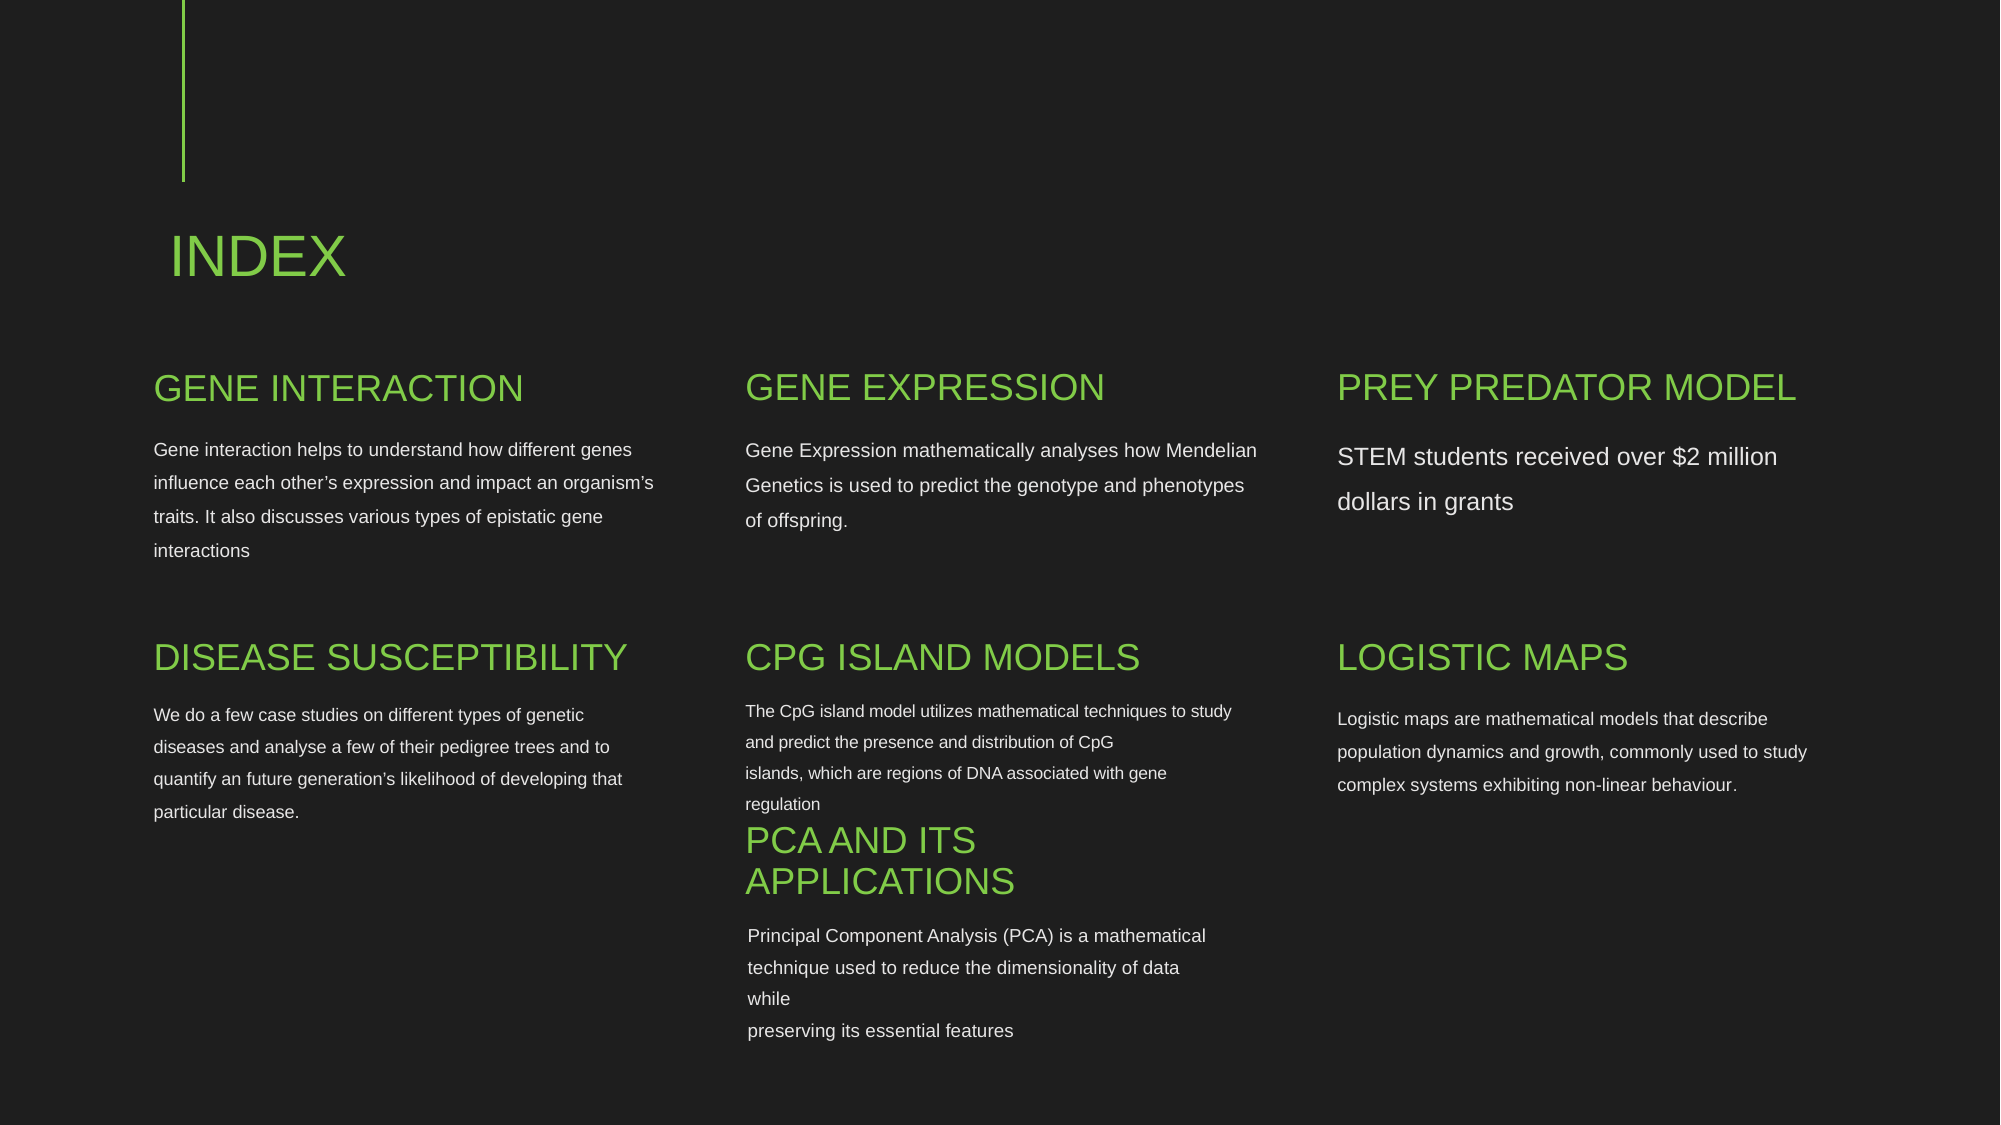

# index
Gene interaction
Gene expression
Prey predator model
Gene interaction helps to understand how different genes influence each other’s expression and impact an organism’s
traits. It also discusses various types of epistatic gene interactions
Gene Expression mathematically analyses how Mendelian Genetics is used to predict the genotype and phenotypes
of offspring.
STEM students received over $2 million dollars in grants

Disease susceptibility
Cpg island models
LOGISTIC MAPS
The CpG island model utilizes mathematical techniques to study and predict the presence and distribution of CpG
islands, which are regions of DNA associated with gene regulation
We do a few case studies on different types of genetic diseases and analyse a few of their pedigree trees and to
quantify an future generation’s likelihood of developing that particular disease.
Logistic maps are mathematical models that describe population dynamics and growth, commonly used to study
complex systems exhibiting non-linear behaviour.
Pca and its applications
Principal Component Analysis (PCA) is a mathematical technique used to reduce the dimensionality of data while
preserving its essential features
3